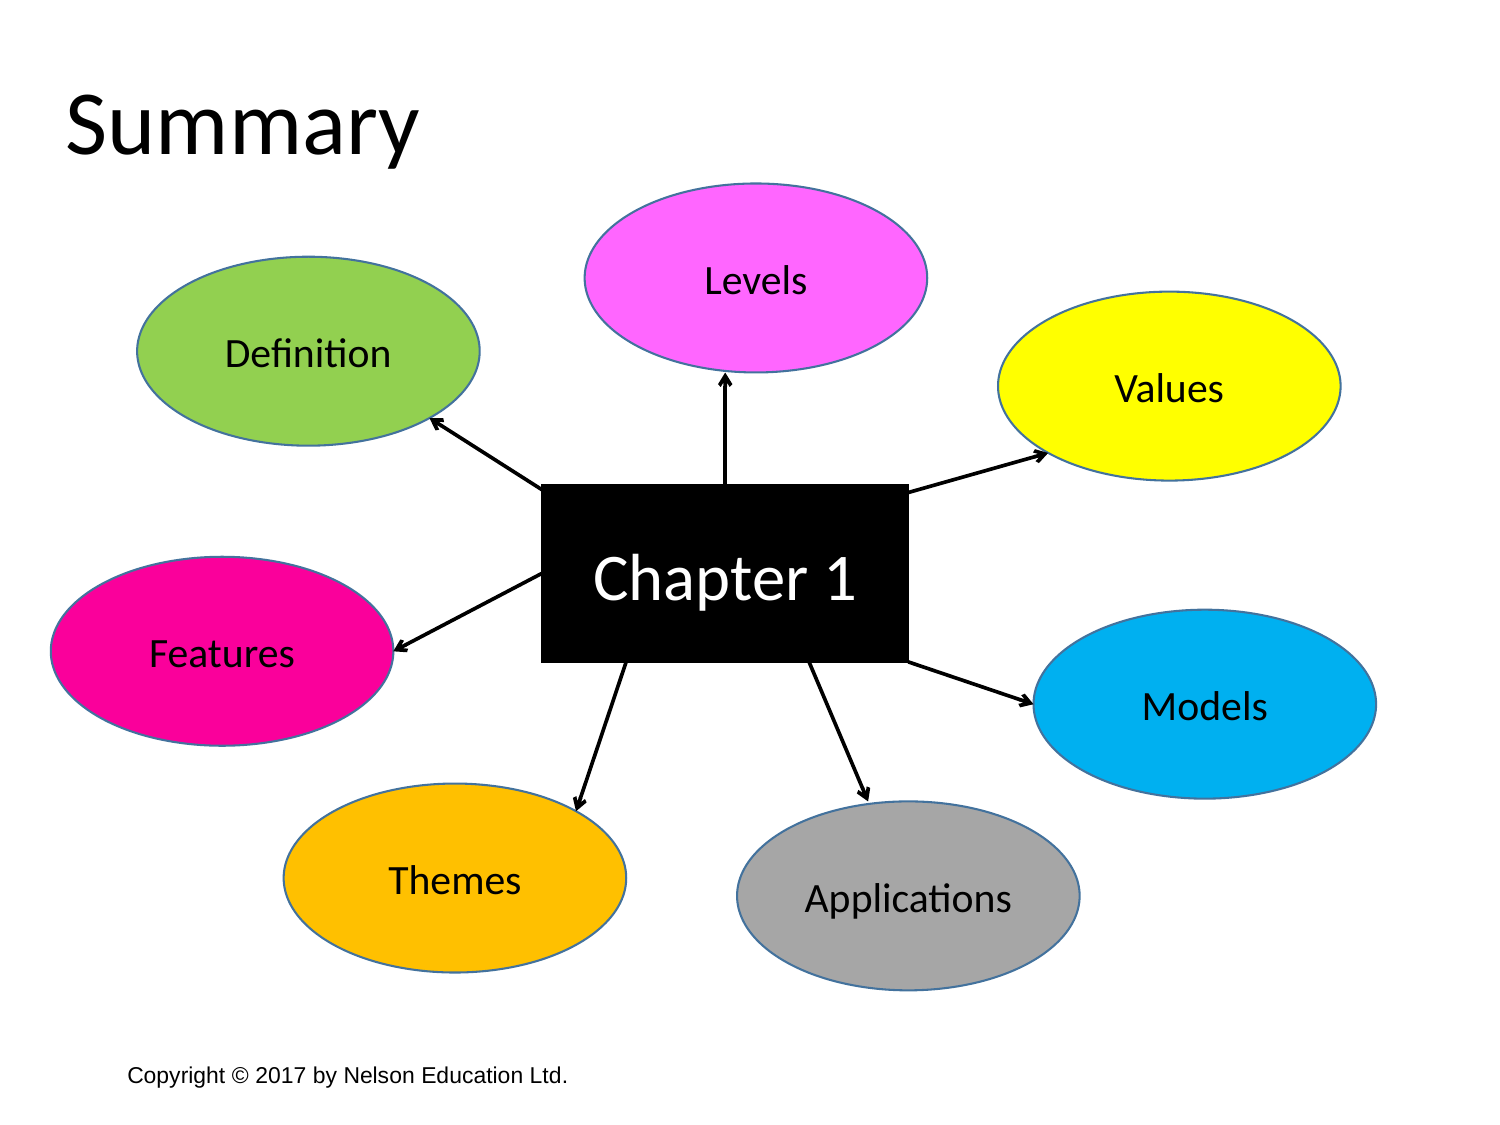

Summary
Levels
Definition
Values
Chapter 1
Features
Models
Themes
Applications